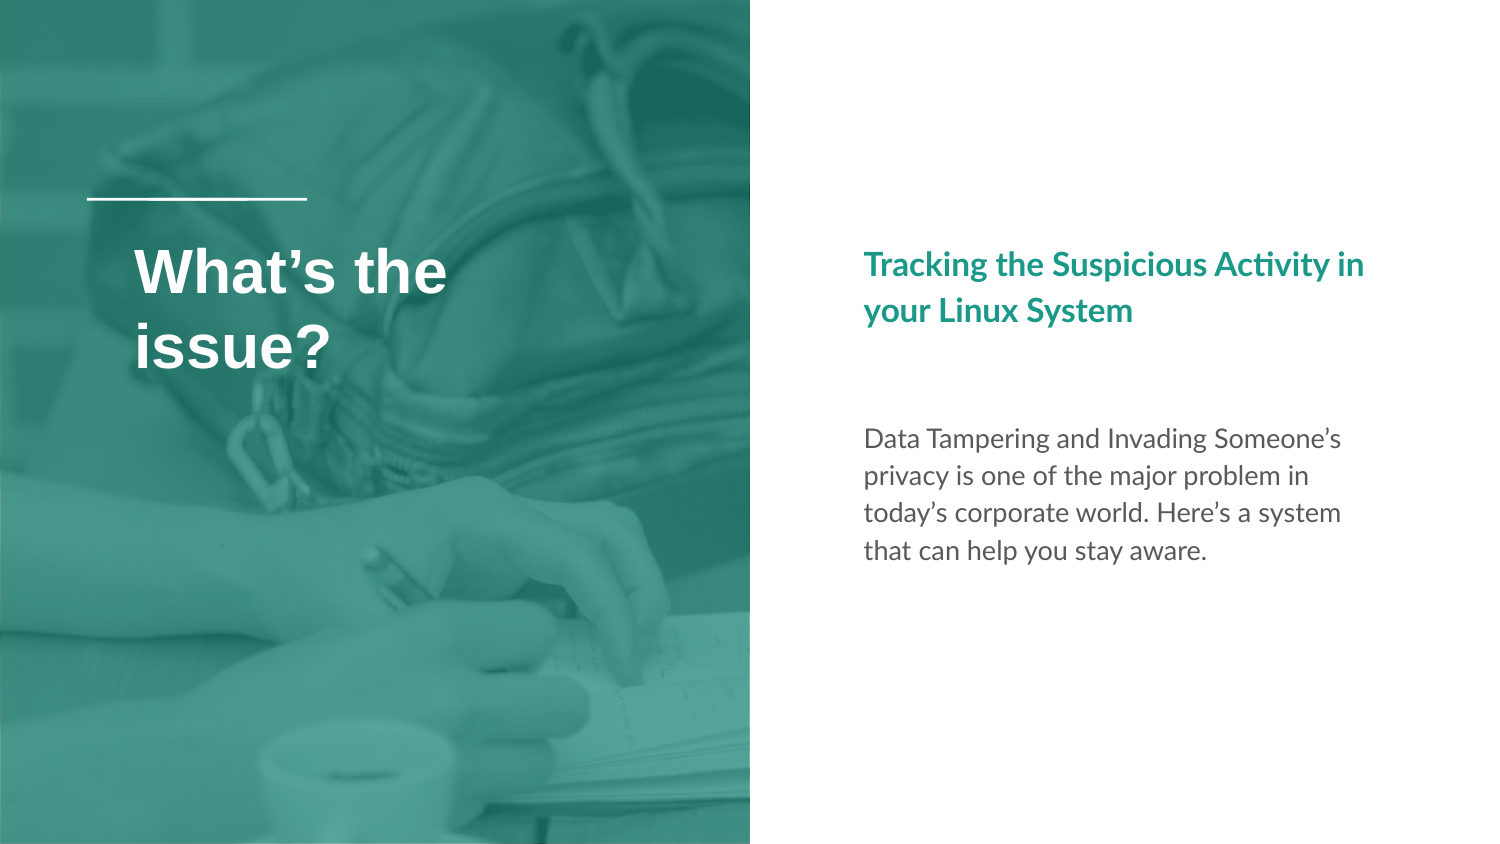

# What’s the issue?
Tracking the Suspicious Activity in your Linux System

Data Tampering and Invading Someone’s privacy is one of the major problem in today’s corporate world. Here’s a system that can help you stay aware.